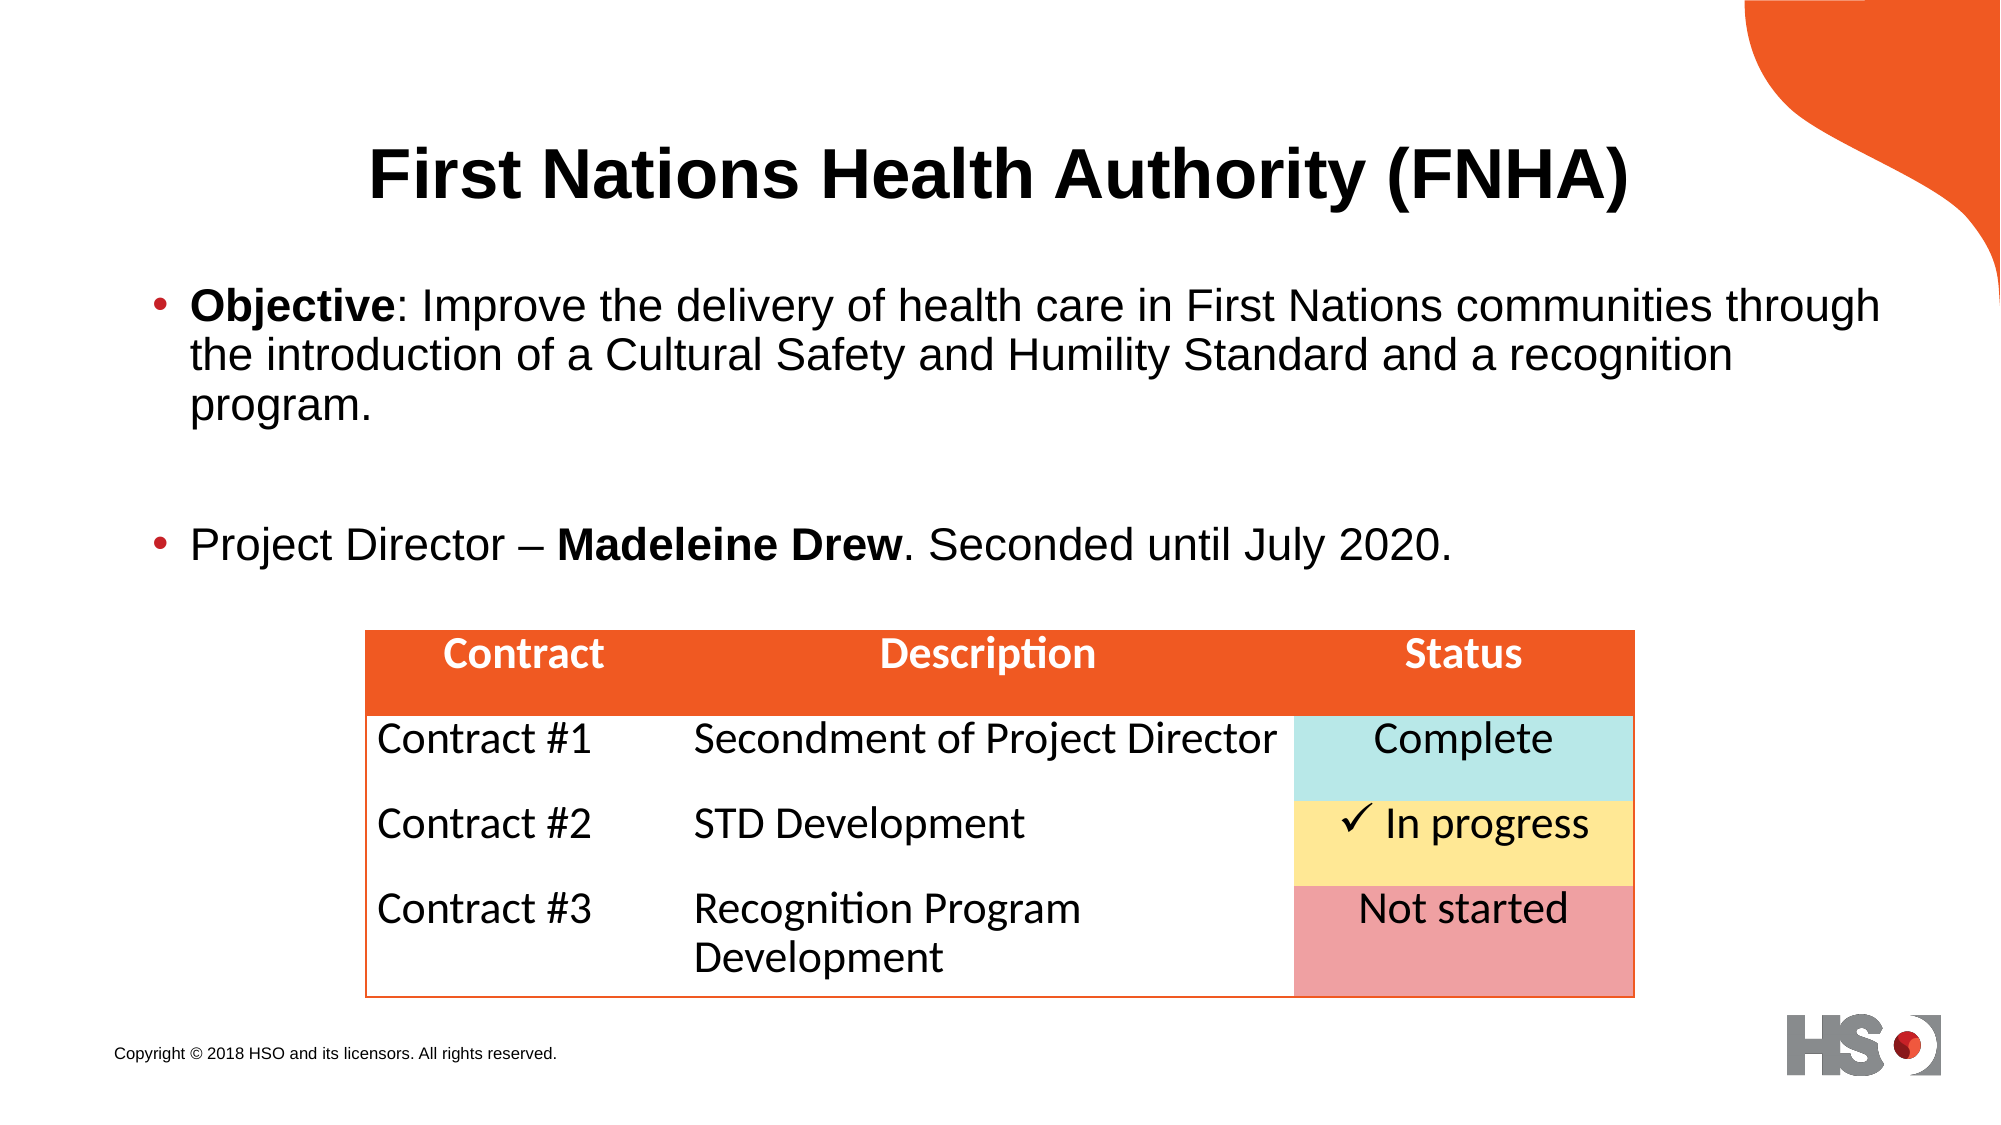

# First Nations Health Authority (FNHA)
Objective: Improve the delivery of health care in First Nations communities through the introduction of a Cultural Safety and Humility Standard and a recognition program.

Project Director – Madeleine Drew. Seconded until July 2020.

| Contract | Description | Status |
| --- | --- | --- |
| Contract #1 | Secondment of Project Director | Complete |
| Contract #2 | STD Development | In progress |
| Contract #3 | Recognition Program Development | Not started |